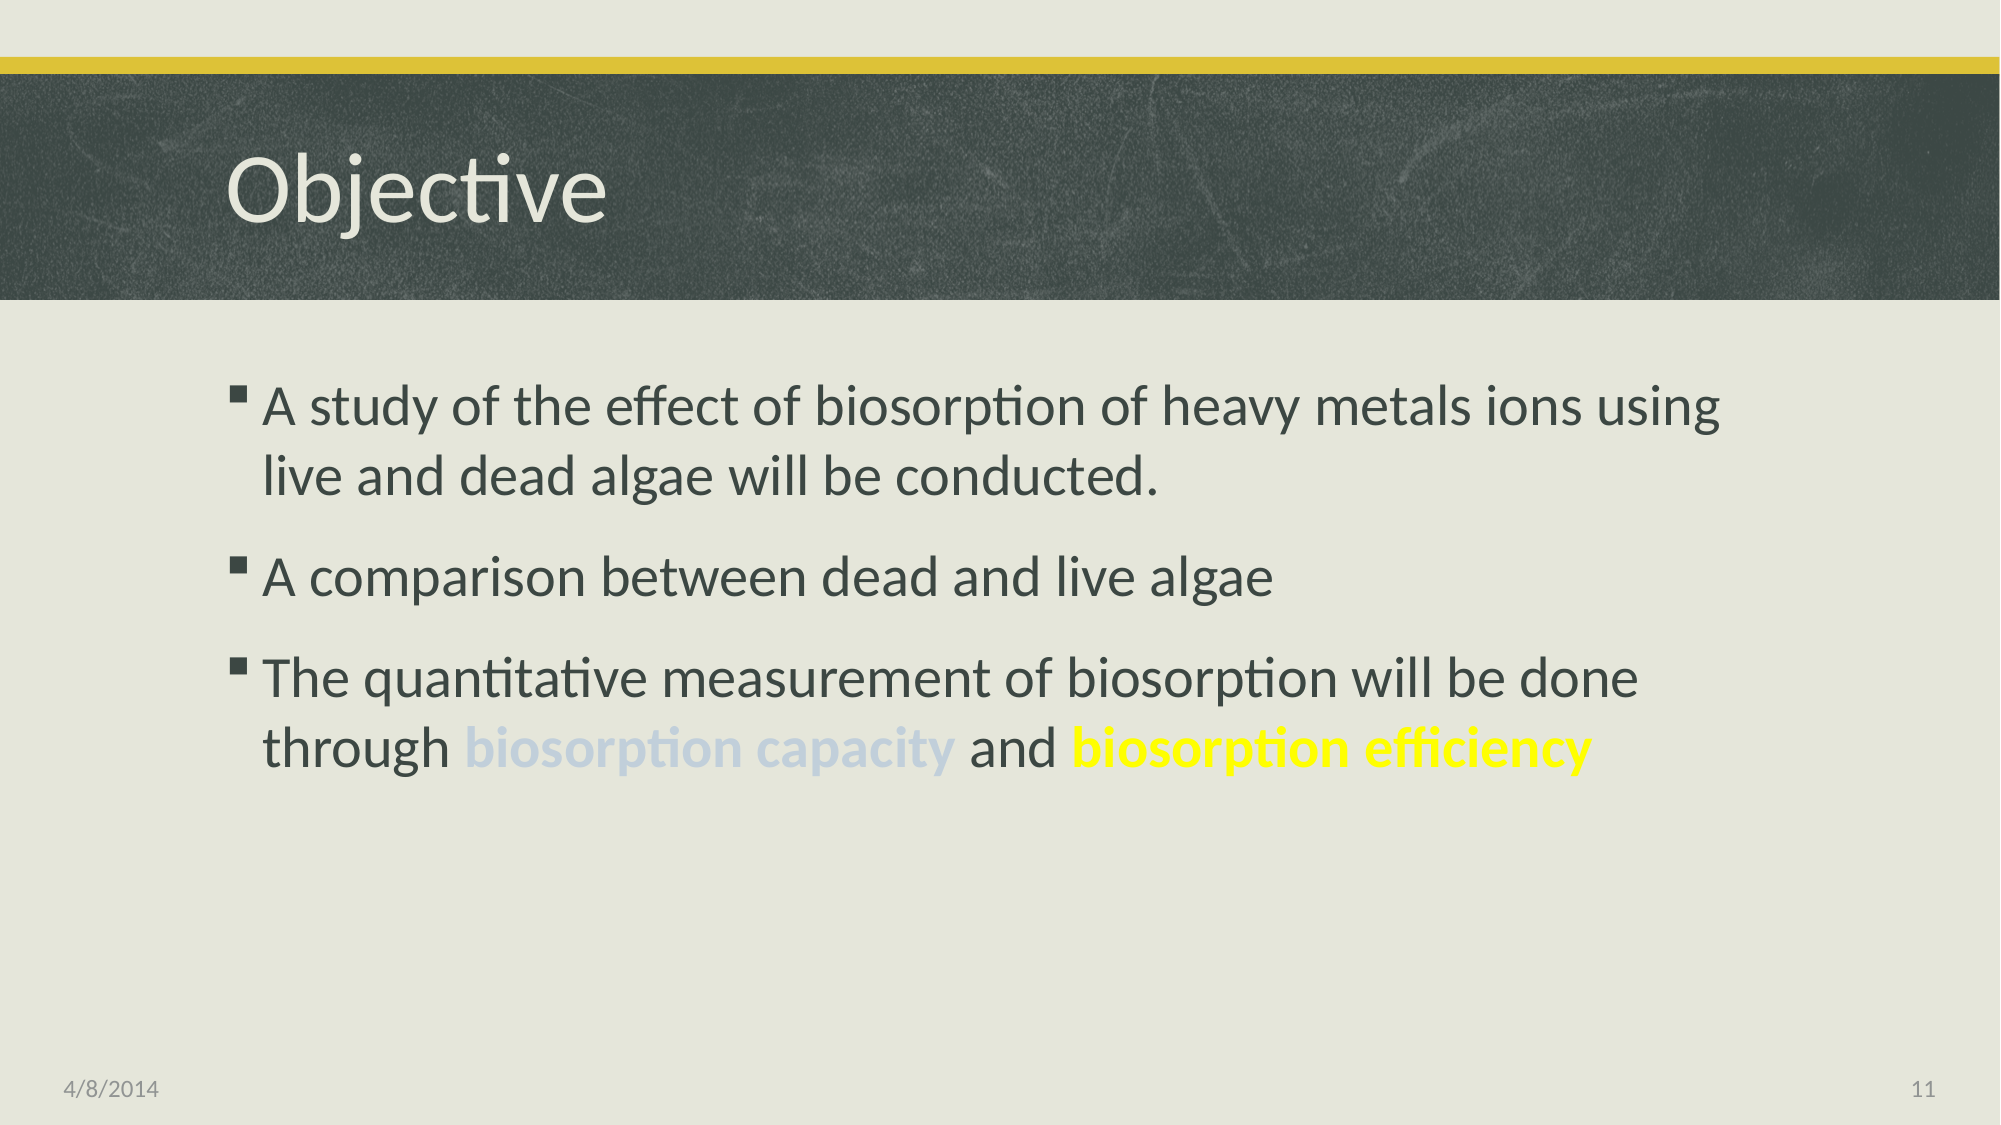

# Objective
A study of the effect of biosorption of heavy metals ions using live and dead algae will be conducted.
A comparison between dead and live algae
The quantitative measurement of biosorption will be done through biosorption capacity and biosorption efficiency
4/8/2014
11